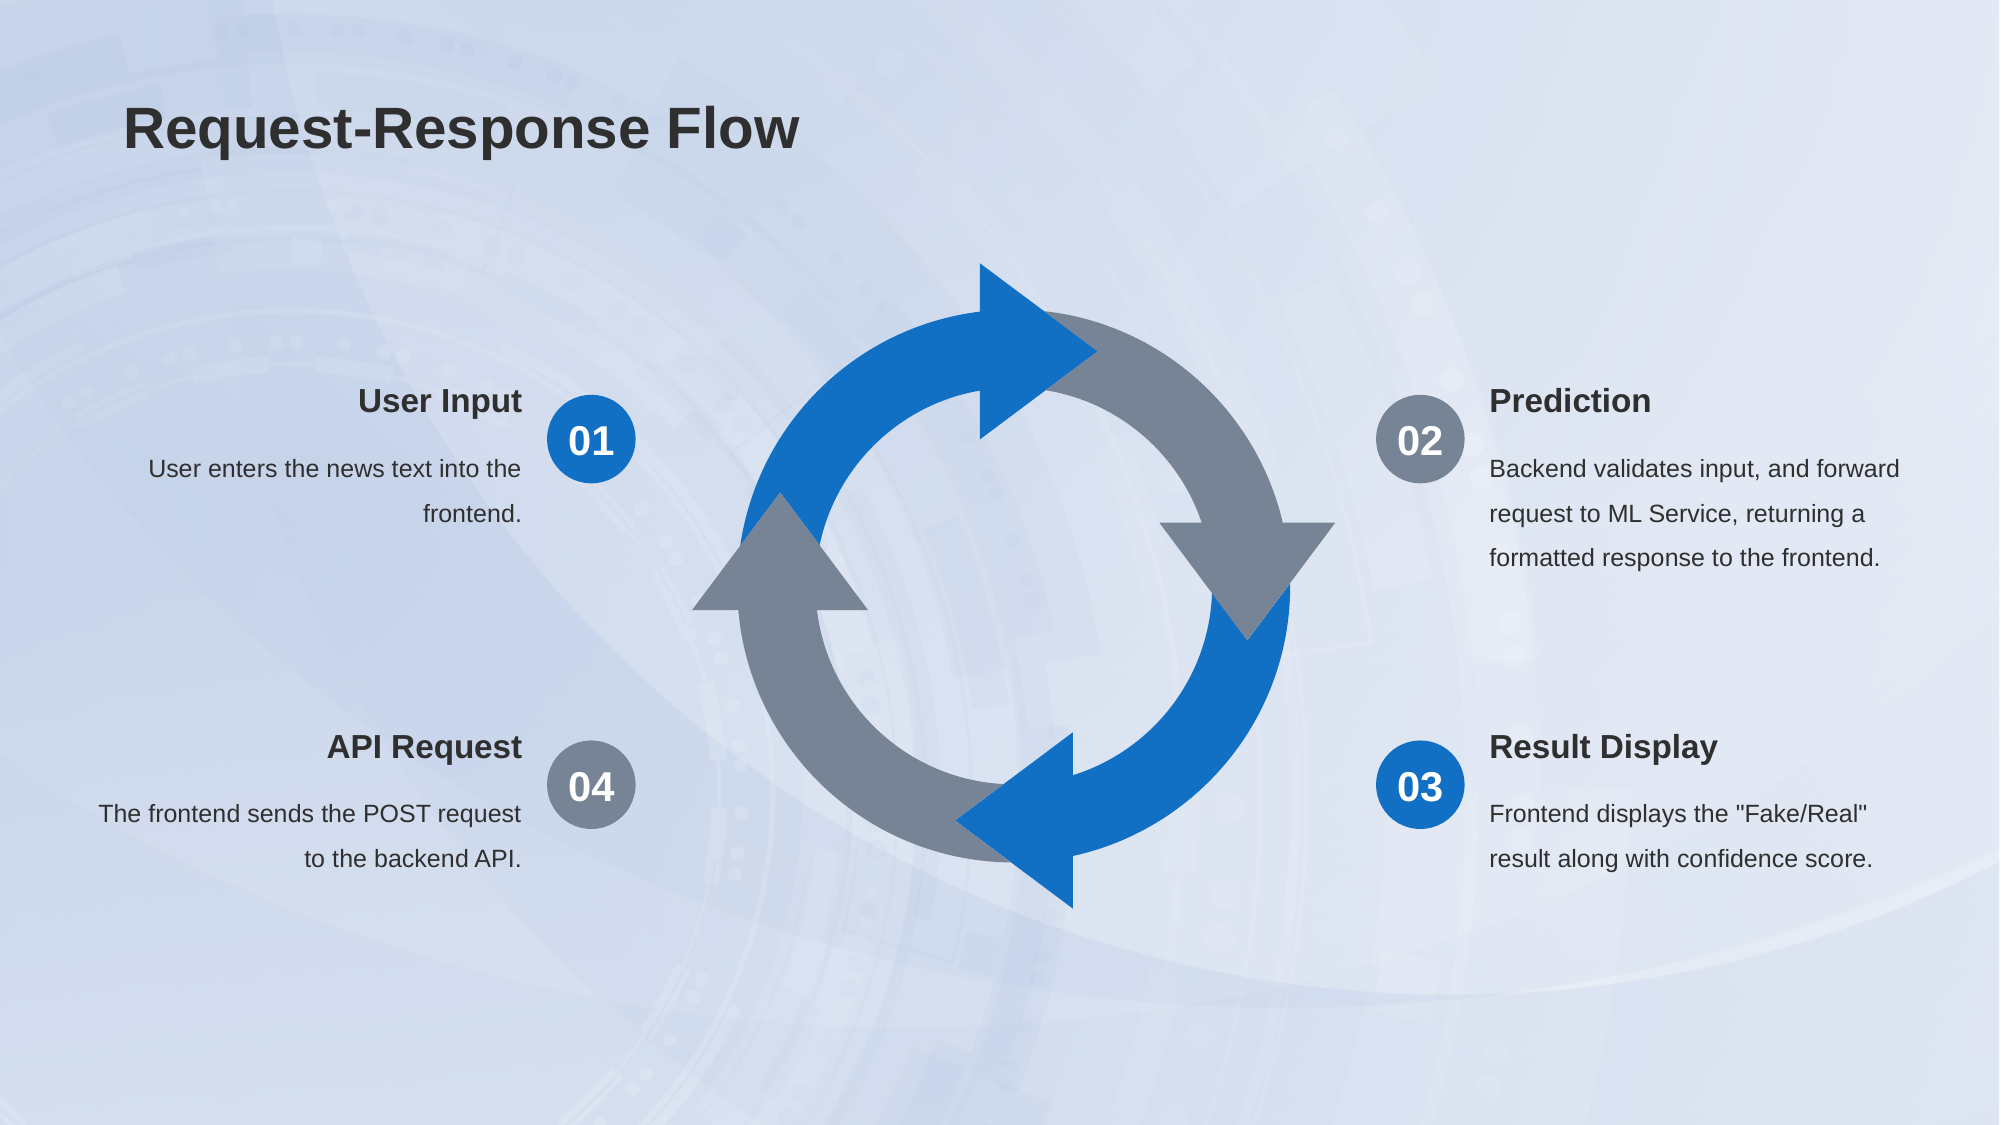

# Request-Response Flow

User Input
Prediction
01
02
User enters the news text into the frontend.
Backend validates input, and forward request to ML Service, returning a formatted response to the frontend.

API Request
Result Display
04
03
The frontend sends the POST request to the backend API.
Frontend displays the "Fake/Real" result along with confidence score.